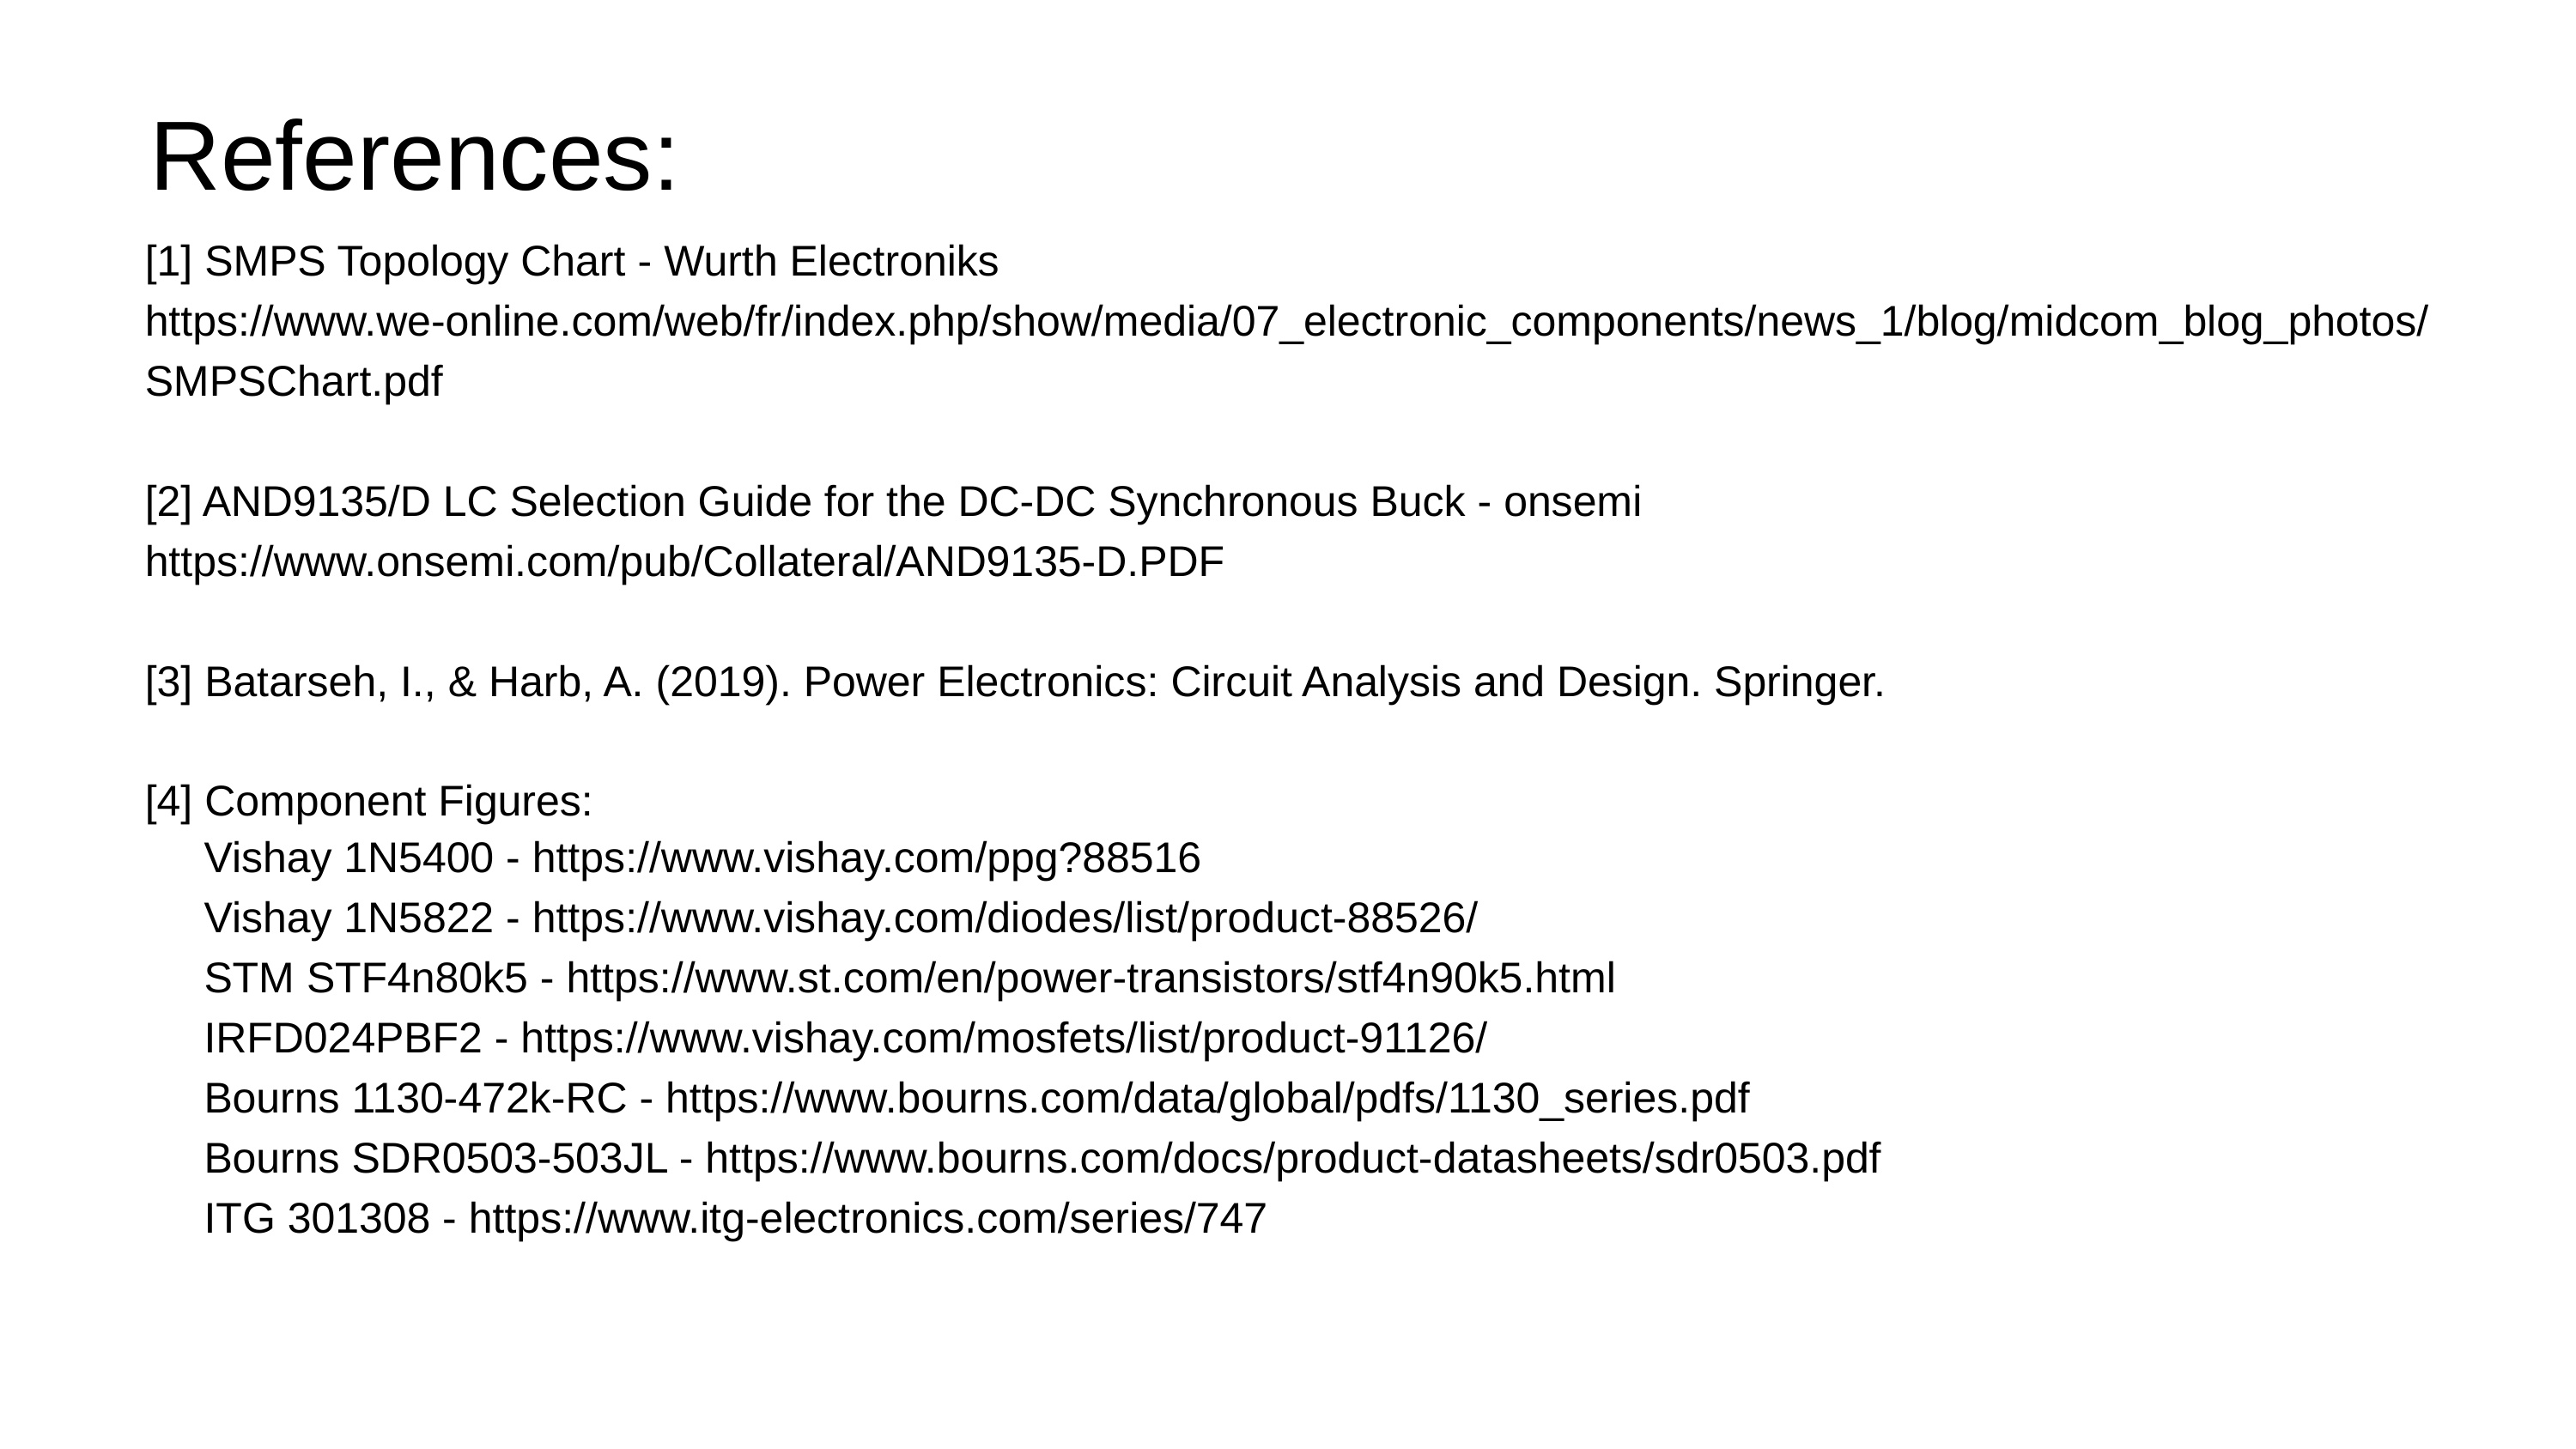

References:
[1] SMPS Topology Chart - Wurth Electroniks https://www.we-online.com/web/fr/index.php/show/media/07_electronic_components/news_1/blog/midcom_blog_photos/SMPSChart.pdf

[2] AND9135/D LC Selection Guide for the DC-DC Synchronous Buck - onsemi  https://www.onsemi.com/pub/Collateral/AND9135-D.PDF

[3] Batarseh, I., & Harb, A. (2019). Power Electronics: Circuit Analysis and Design. Springer.

[4] Component Figures:

Vishay 1N5400 - https://www.vishay.com/ppg?88516
Vishay 1N5822 - https://www.vishay.com/diodes/list/product-88526/
STM STF4n80k5 - https://www.st.com/en/power-transistors/stf4n90k5.html
IRFD024PBF2 - https://www.vishay.com/mosfets/list/product-91126/
Bourns 1130-472k-RC - https://www.bourns.com/data/global/pdfs/1130_series.pdf
Bourns SDR0503-503JL - https://www.bourns.com/docs/product-datasheets/sdr0503.pdf
ITG 301308 - https://www.itg-electronics.com/series/747